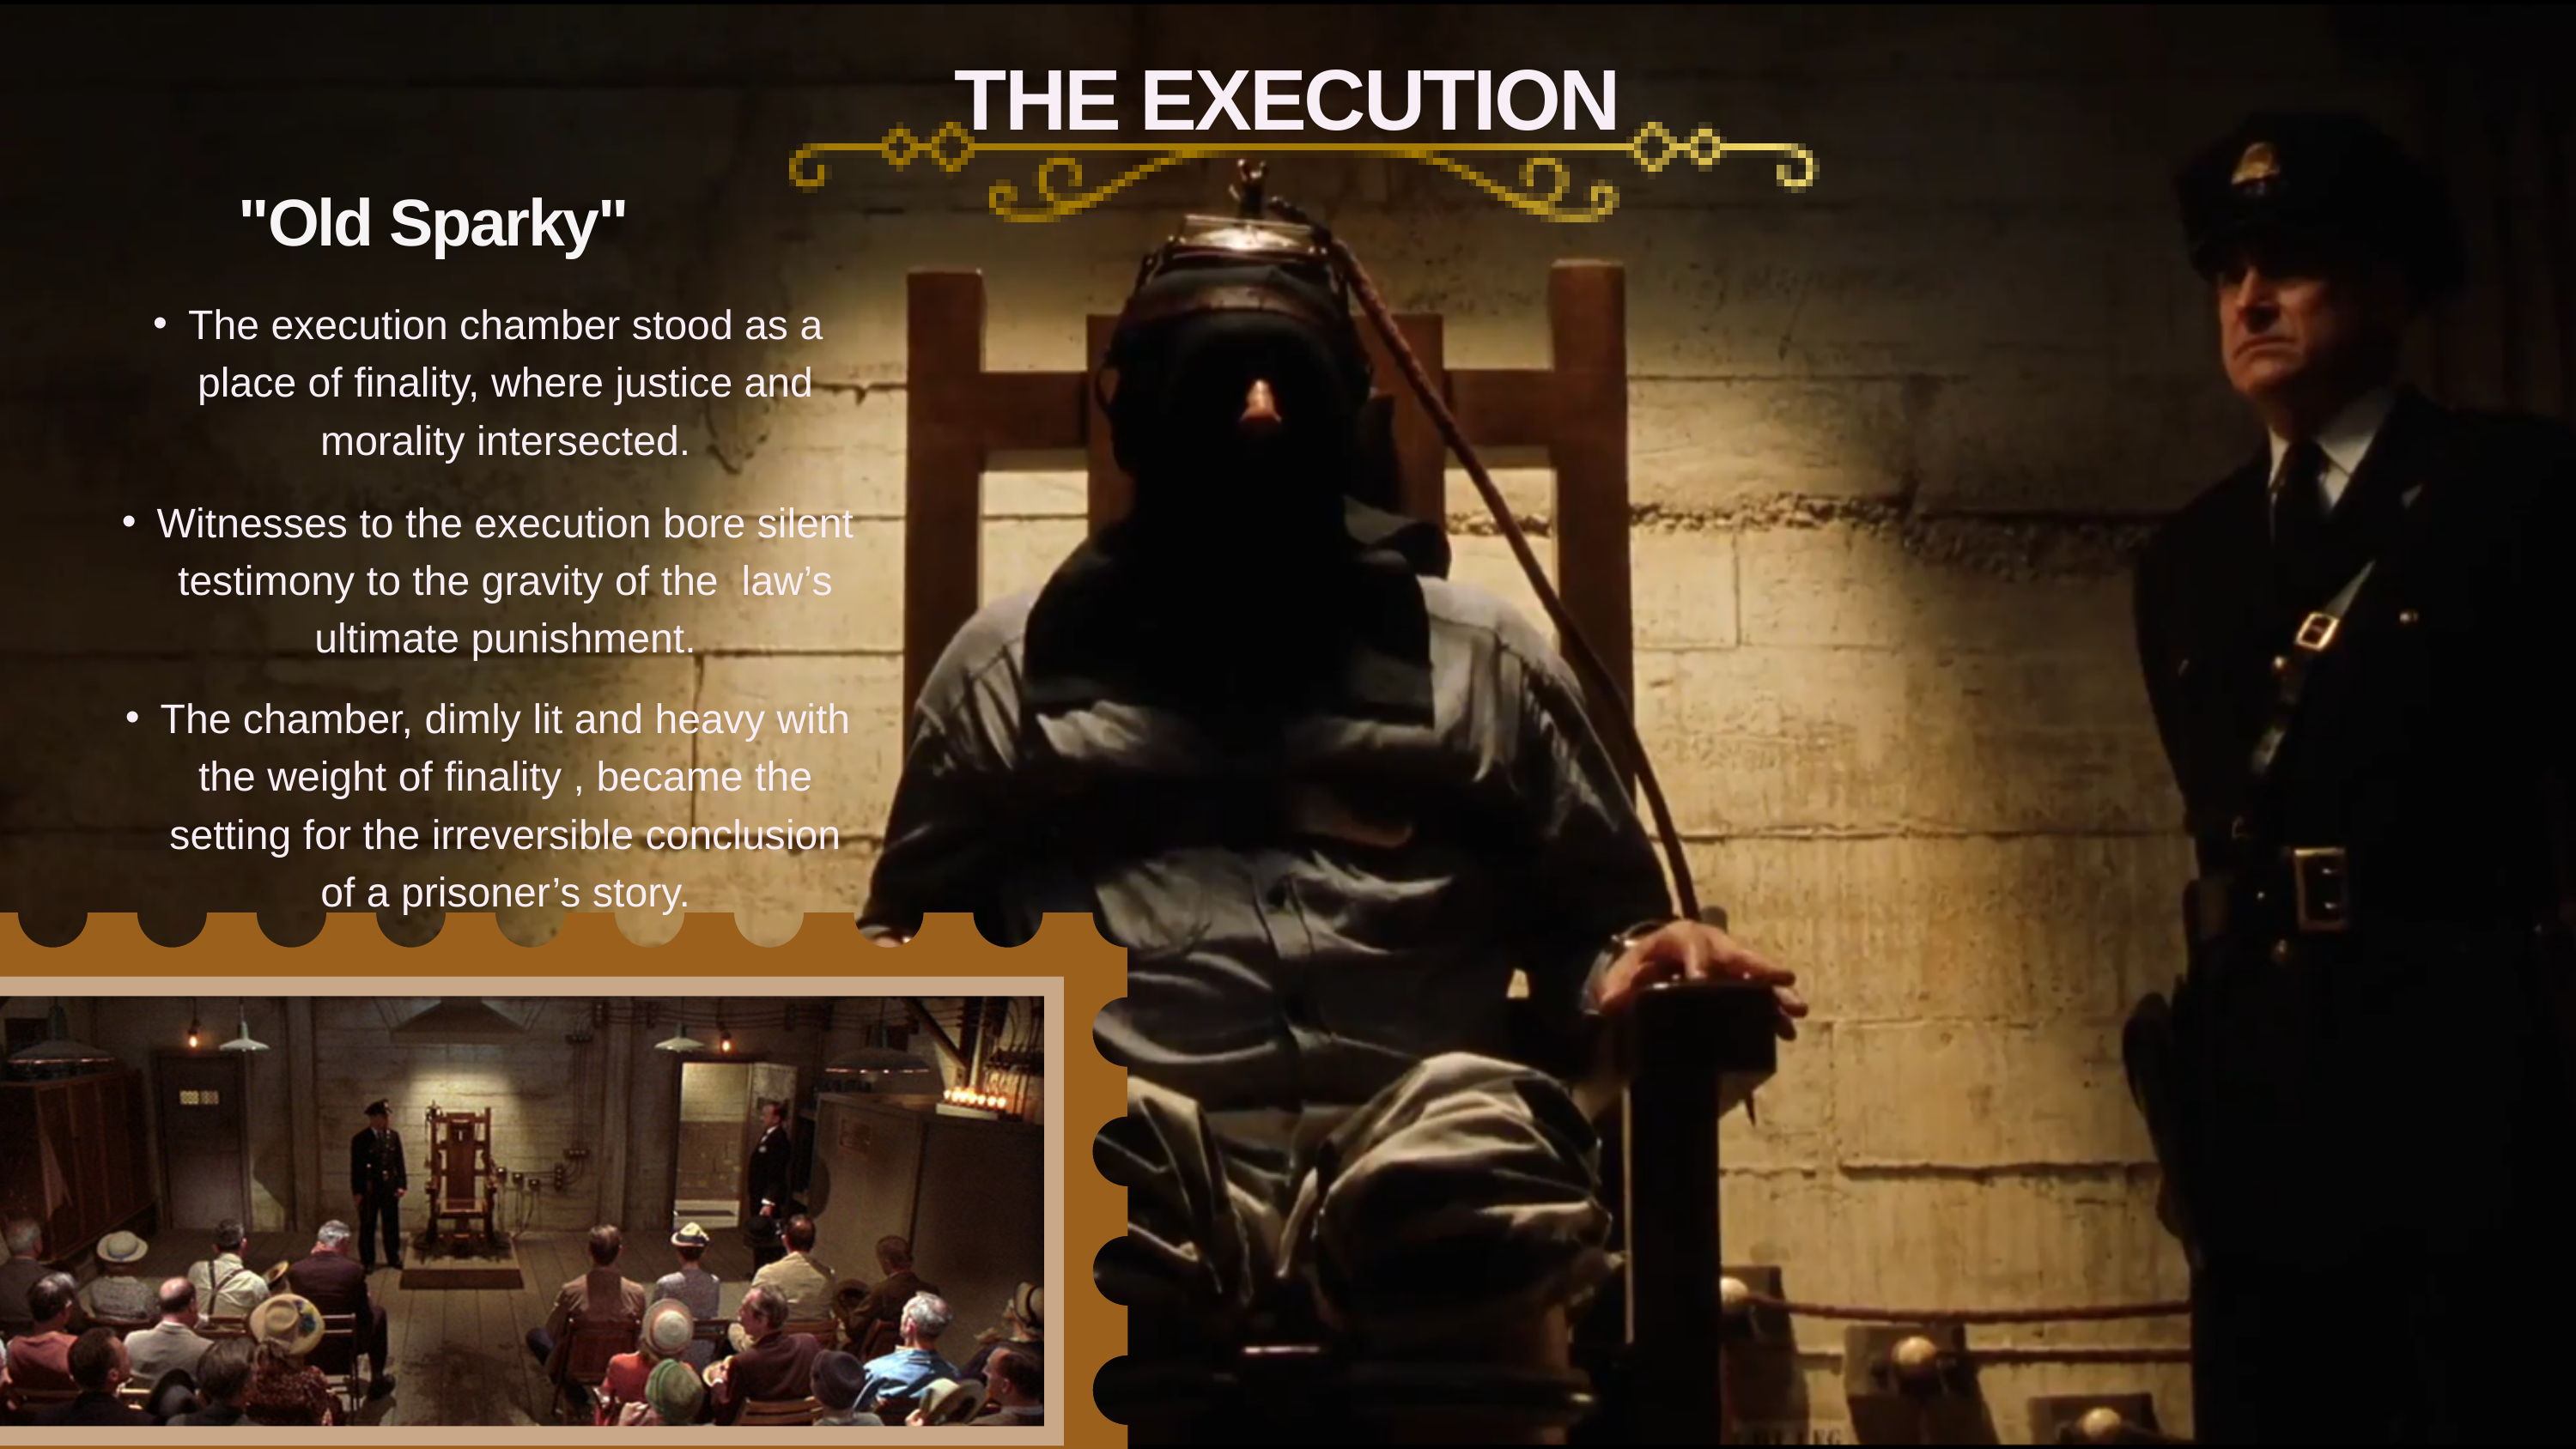

THE EXECUTION
"Old Sparky"
The execution chamber stood as a place of finality, where justice and morality intersected.
Witnesses to the execution bore silent testimony to the gravity of the  law’s ultimate punishment.
The chamber, dimly lit and heavy with the weight of finality , became the setting for the irreversible conclusion of a prisoner’s story.